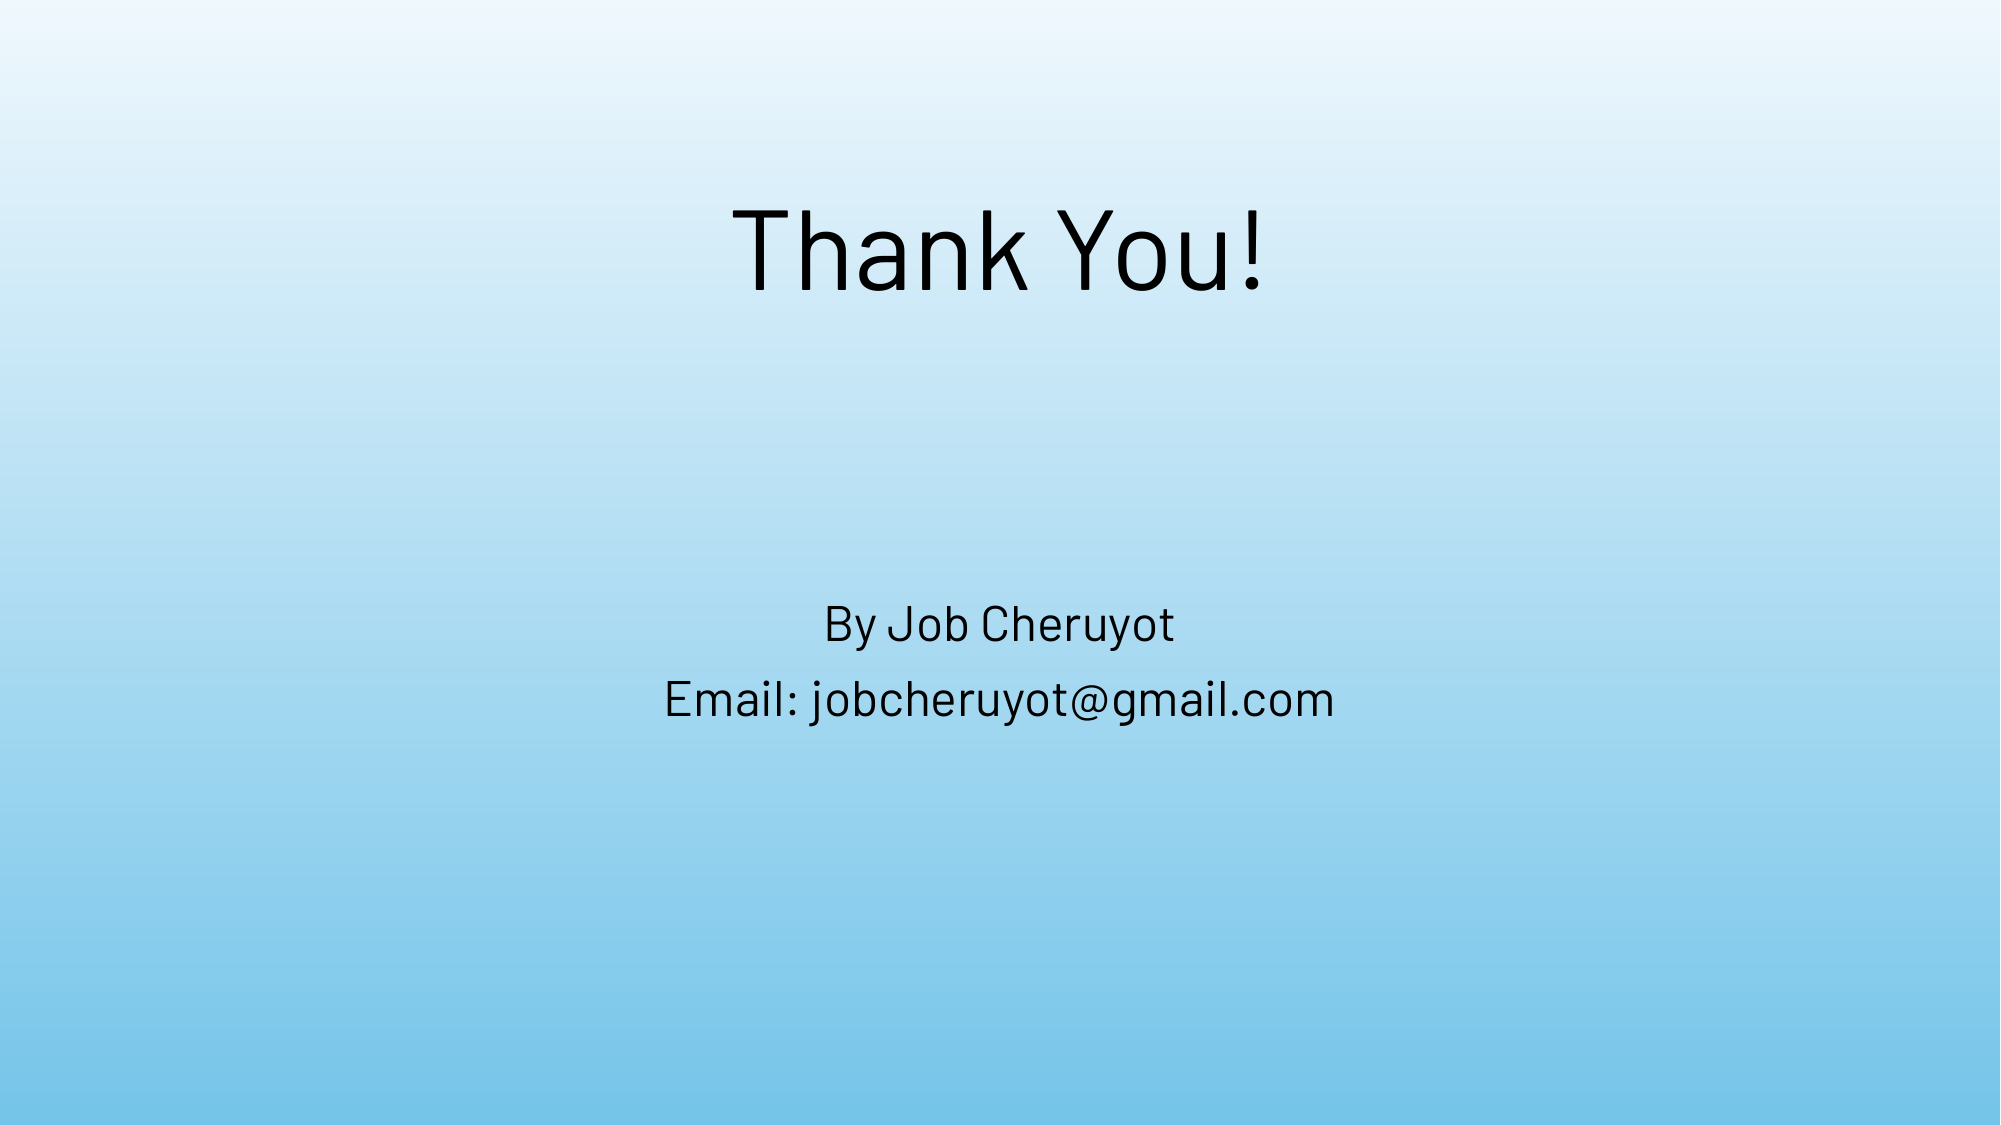

# Thank You!
By Job Cheruyot
Email: jobcheruyot@gmail.com